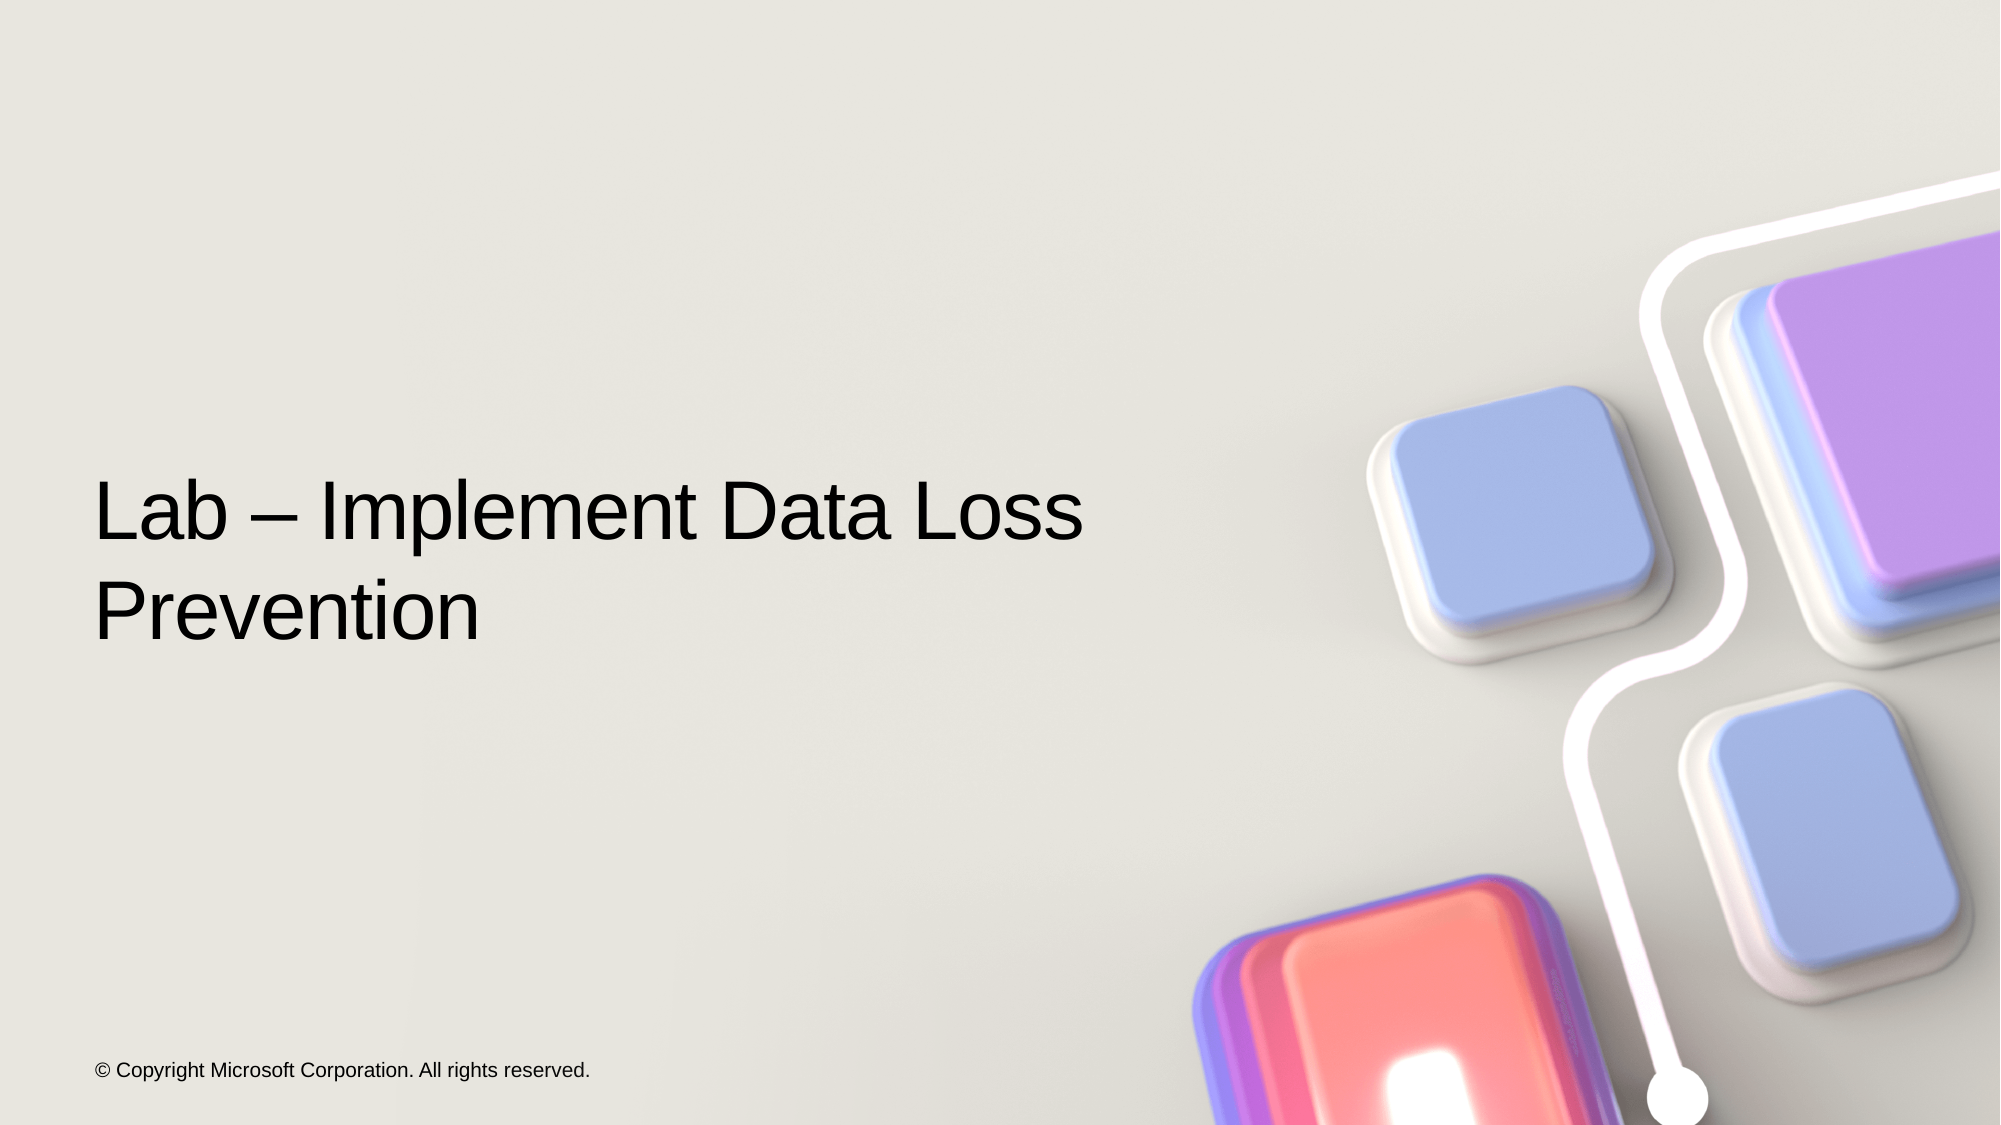

# Lab – Implement Data Loss Prevention